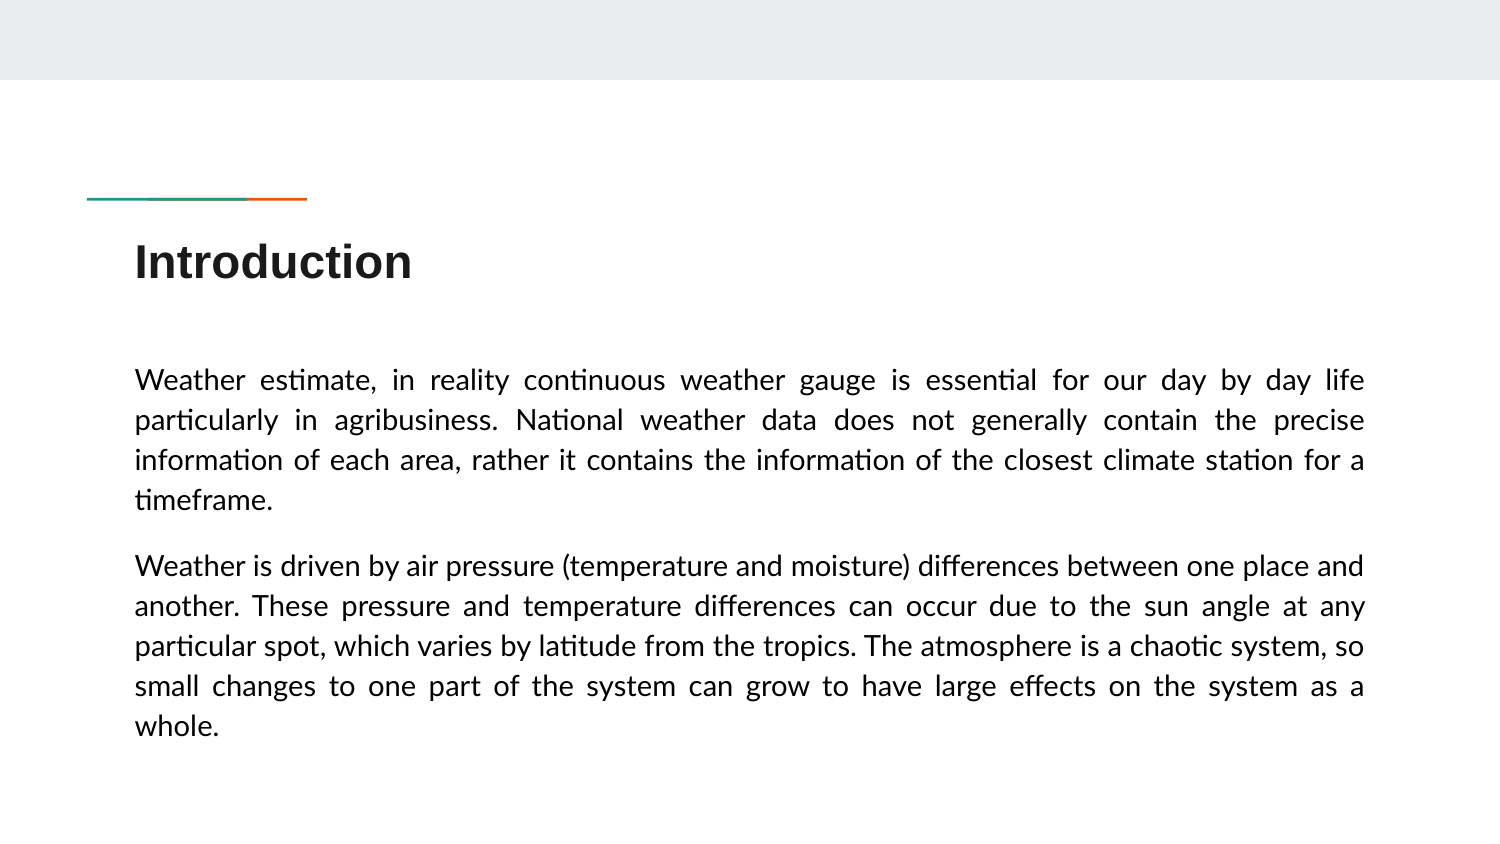

# Introduction
Weather estimate, in reality continuous weather gauge is essential for our day by day life particularly in agribusiness. National weather data does not generally contain the precise information of each area, rather it contains the information of the closest climate station for a timeframe.
Weather is driven by air pressure (temperature and moisture) differences between one place and another. These pressure and temperature differences can occur due to the sun angle at any particular spot, which varies by latitude from the tropics. The atmosphere is a chaotic system, so small changes to one part of the system can grow to have large effects on the system as a whole.